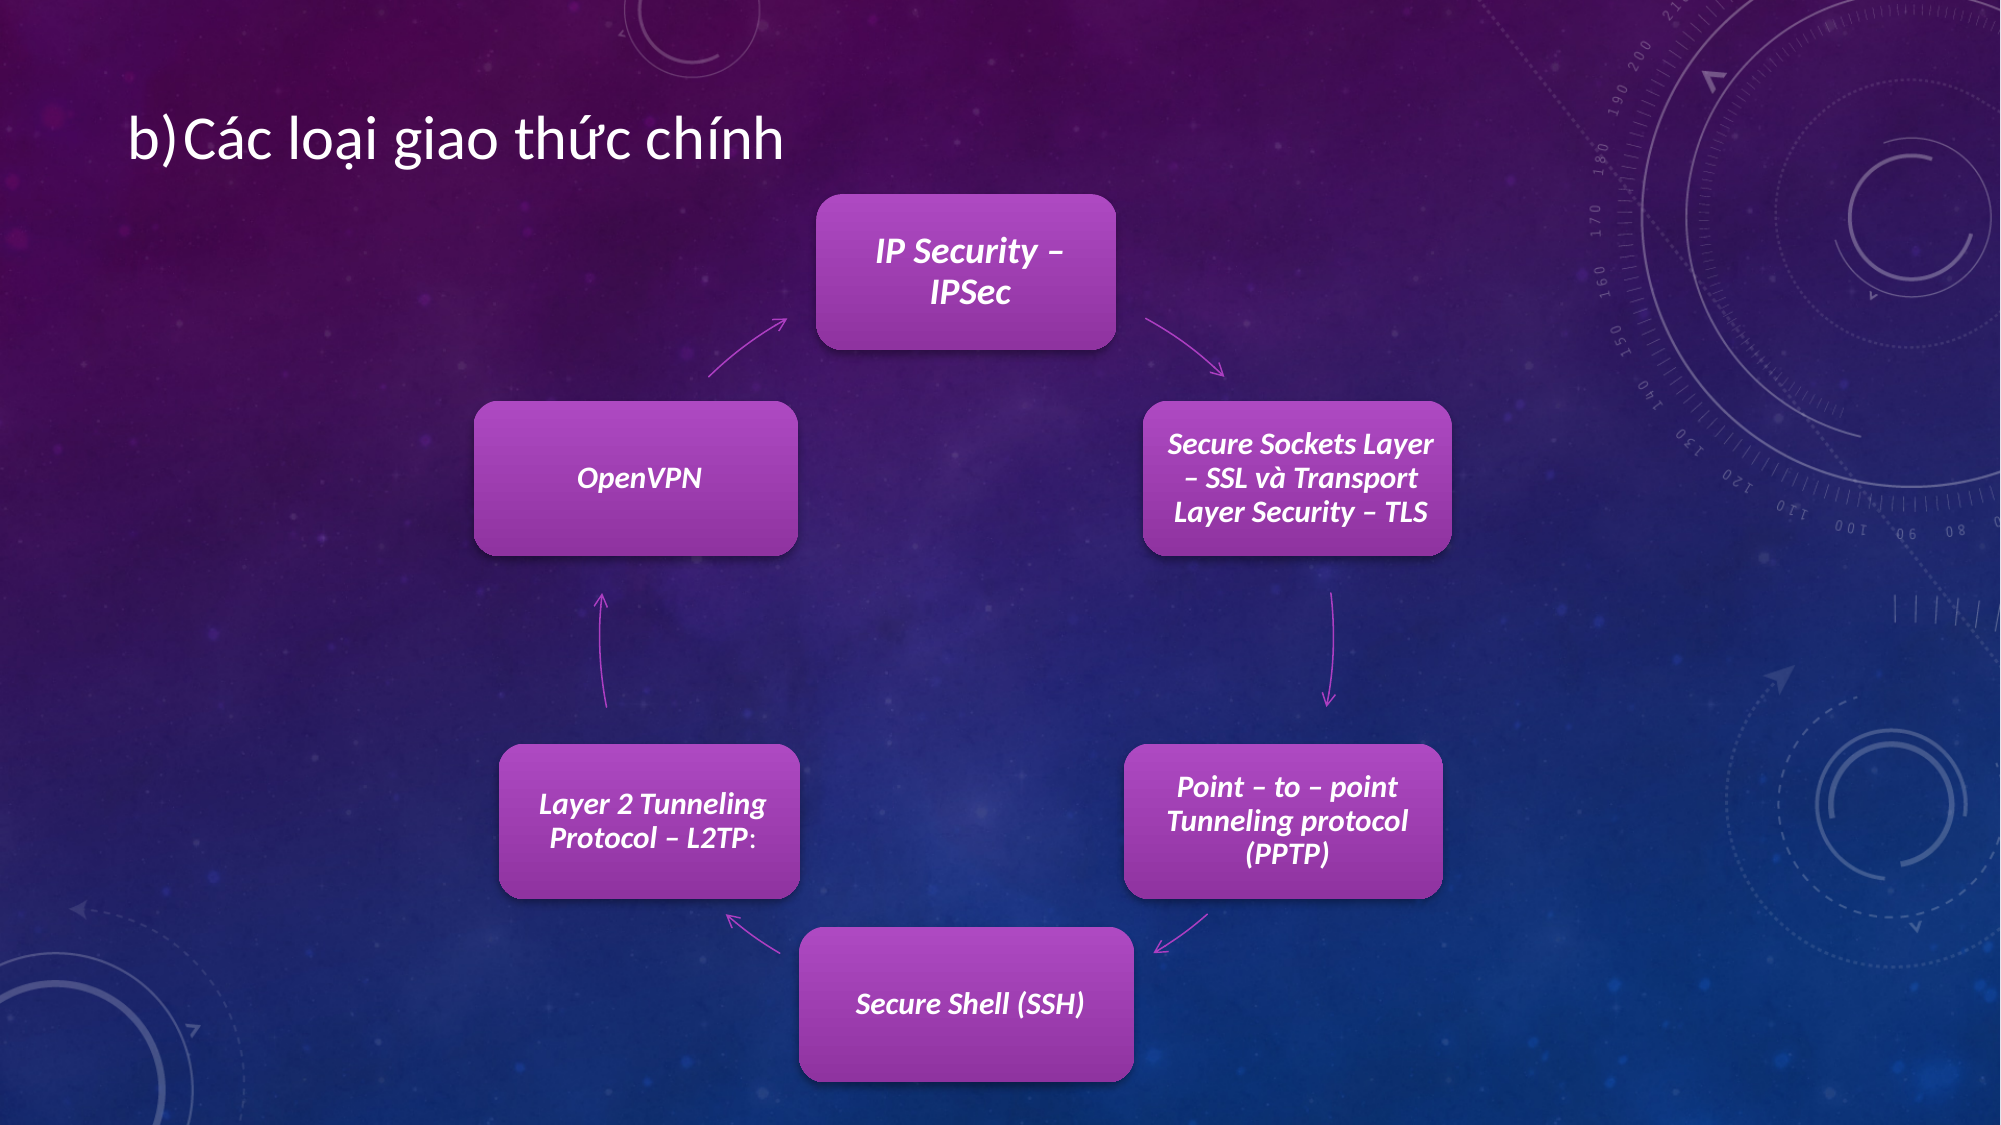

Các loại giao thức chính

IP Security – IPSec
Secure Sockets Layer – SSL và Transport Layer Security – TLS
Point – to – point Tunneling protocol (PPTP)
Secure Shell (SSH)
Layer 2 Tunneling Protocol – L2TP:
OpenVPN